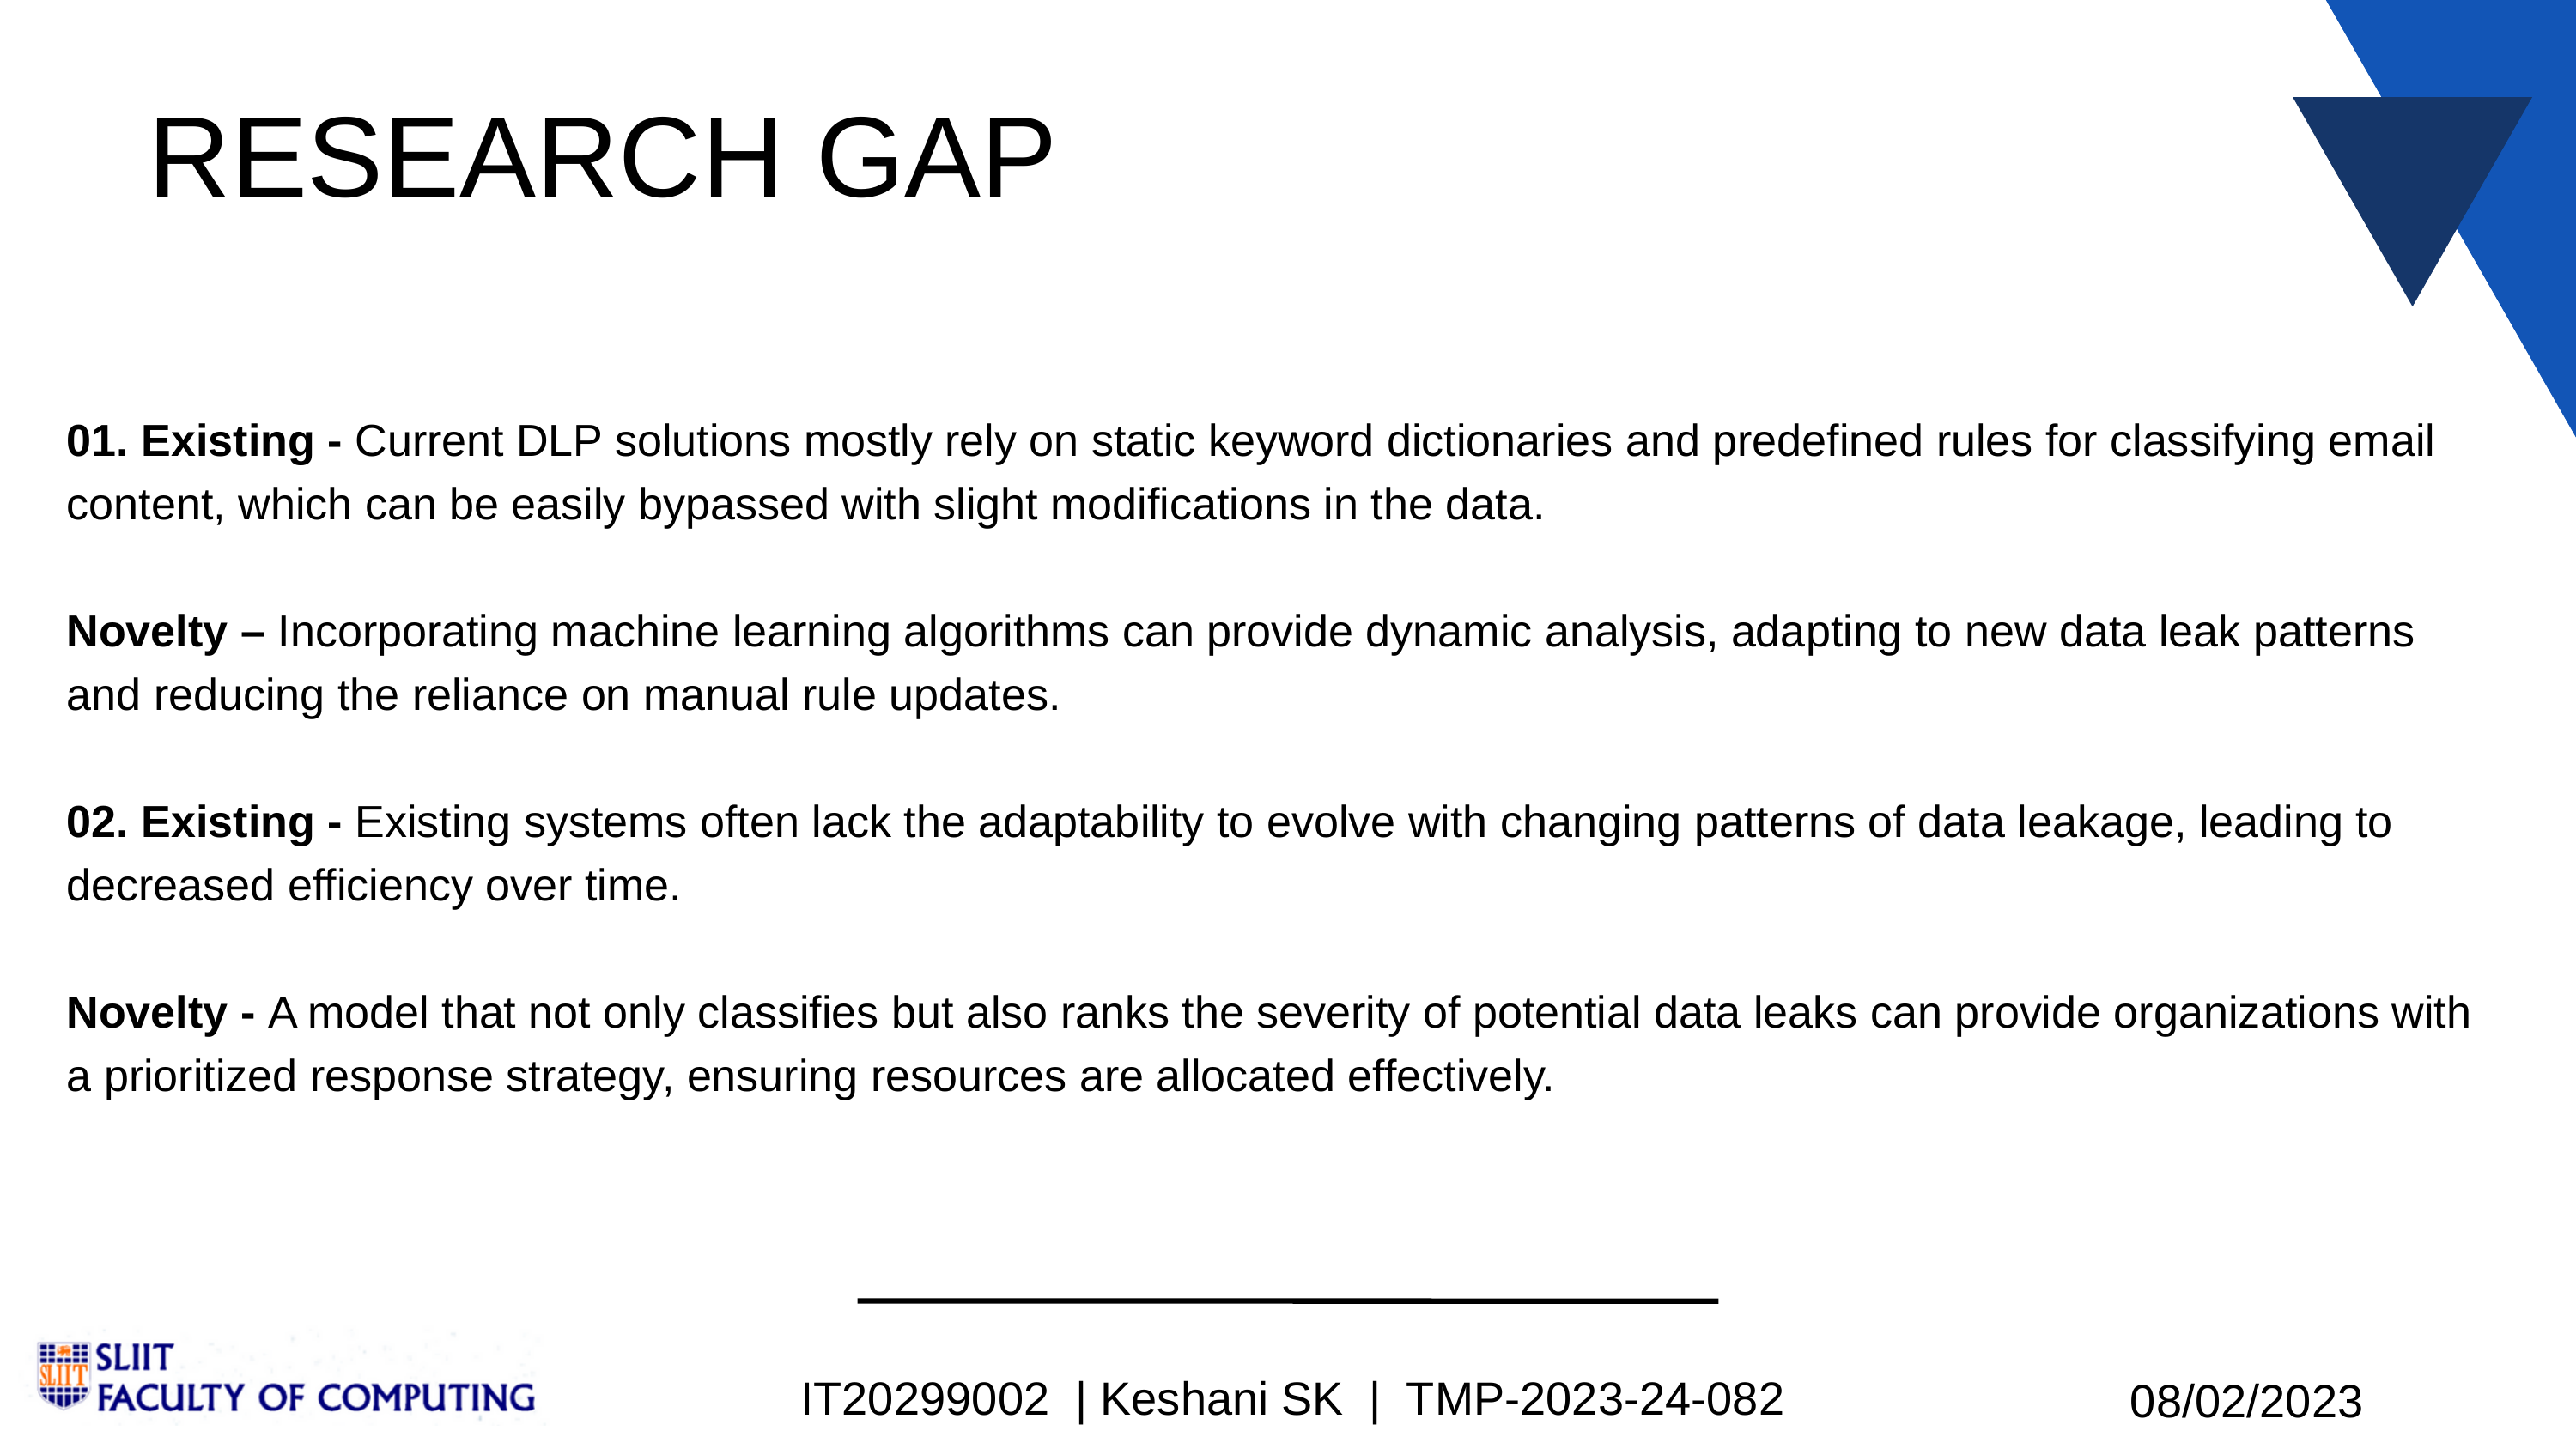

RESEARCH GAP

01. Existing - Current DLP solutions mostly rely on static keyword dictionaries and predefined rules for classifying email content, which can be easily bypassed with slight modifications in the data.

Novelty – Incorporating machine learning algorithms can provide dynamic analysis, adapting to new data leak patterns and reducing the reliance on manual rule updates.

02. Existing - Existing systems often lack the adaptability to evolve with changing patterns of data leakage, leading to decreased efficiency over time.

Novelty - A model that not only classifies but also ranks the severity of potential data leaks can provide organizations with a prioritized response strategy, ensuring resources are allocated effectively.

IT20299002  | Keshani SK  |  TMP-2023-24-082
08/02/2023